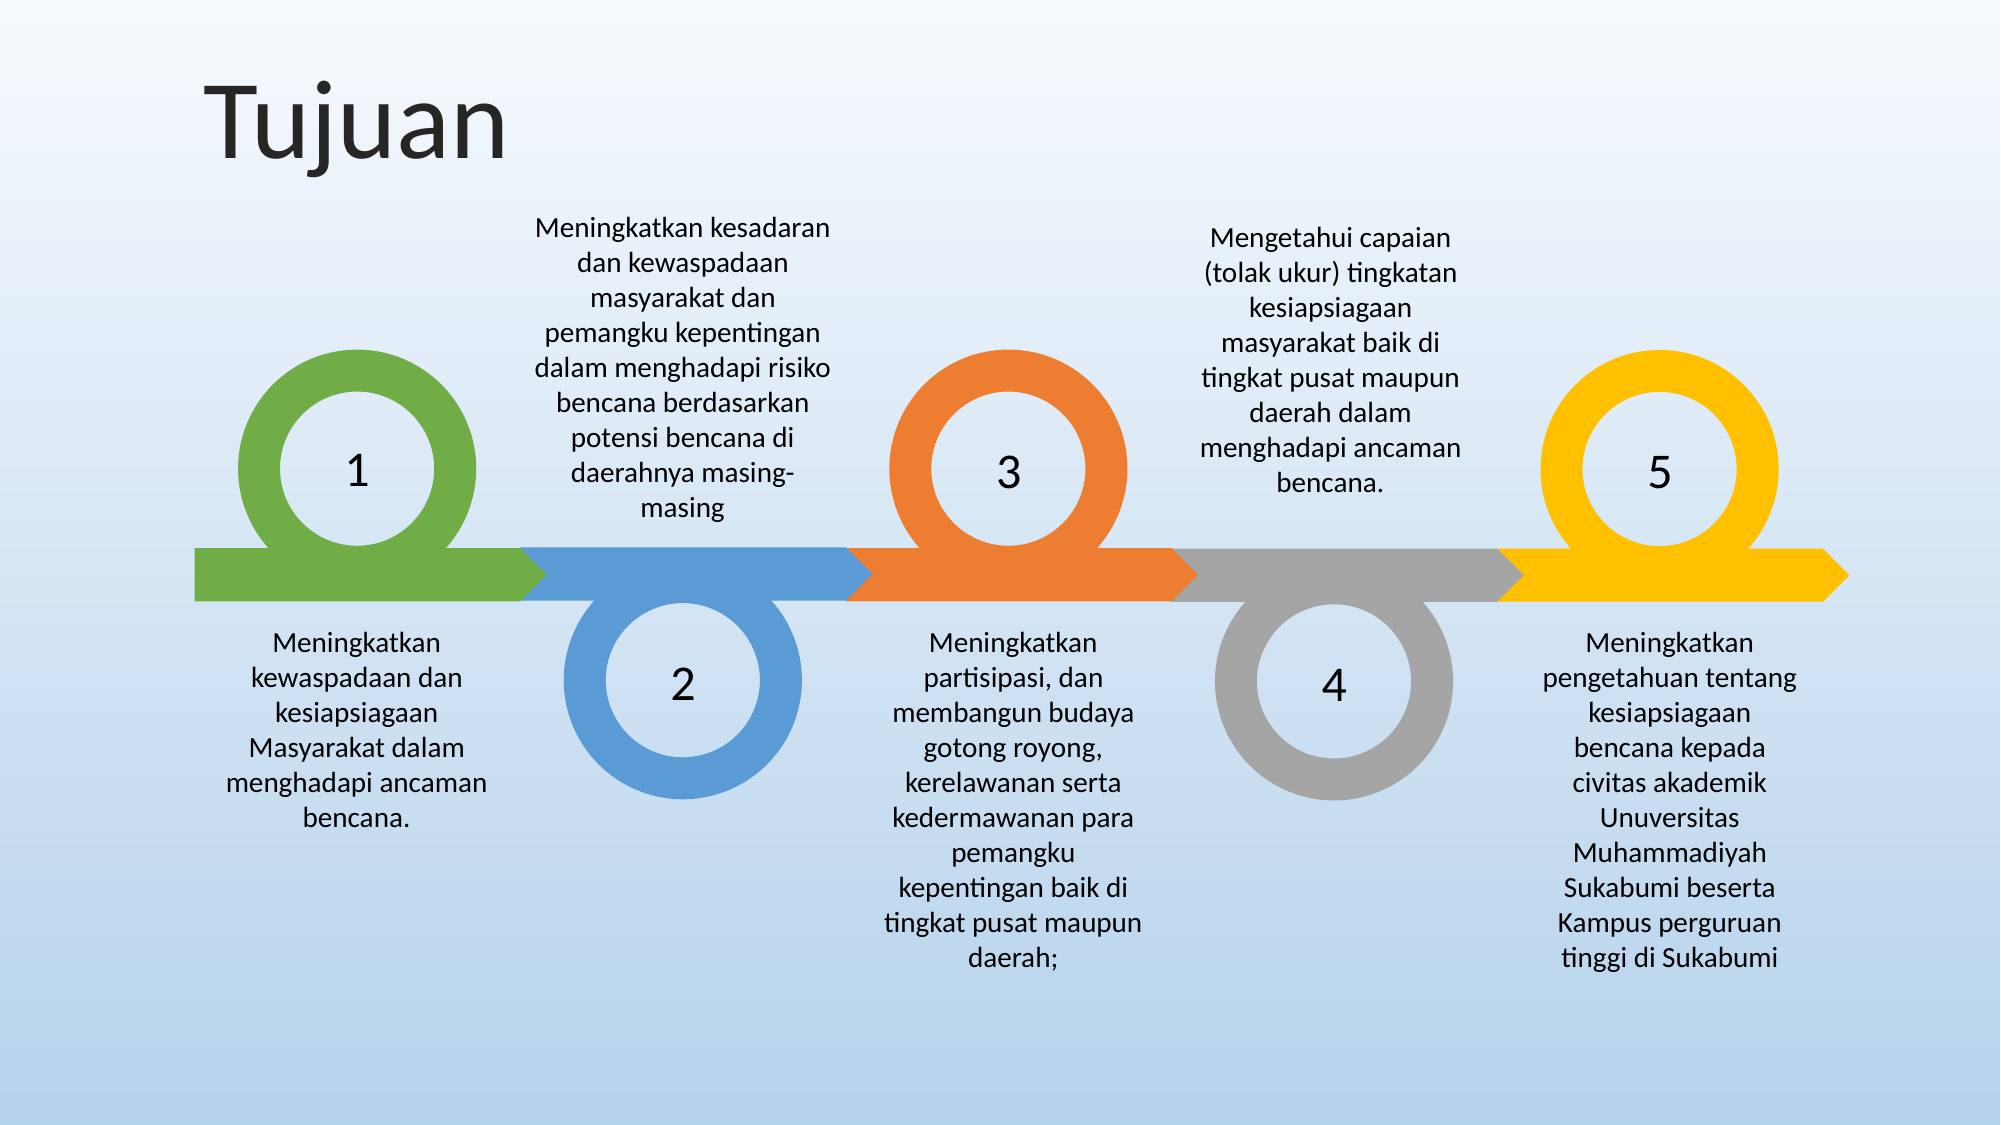

Tujuan
Meningkatkan kesadaran dan kewaspadaan masyarakat dan pemangku kepentingan dalam menghadapi risiko bencana berdasarkan potensi bencana di daerahnya masing-masing
Mengetahui capaian (tolak ukur) tingkatan kesiapsiagaan masyarakat baik di tingkat pusat maupun daerah dalam menghadapi ancaman bencana.

1
3
5

Meningkatkan kewaspadaan dan kesiapsiagaan Masyarakat dalam menghadapi ancaman bencana.

Meningkatkan partisipasi, dan membangun budaya gotong royong, kerelawanan serta kedermawanan para pemangku kepentingan baik di tingkat pusat maupun daerah;
Meningkatkan pengetahuan tentang kesiapsiagaan bencana kepada civitas akademik Unuversitas Muhammadiyah Sukabumi beserta Kampus perguruan tinggi di Sukabumi
2
4